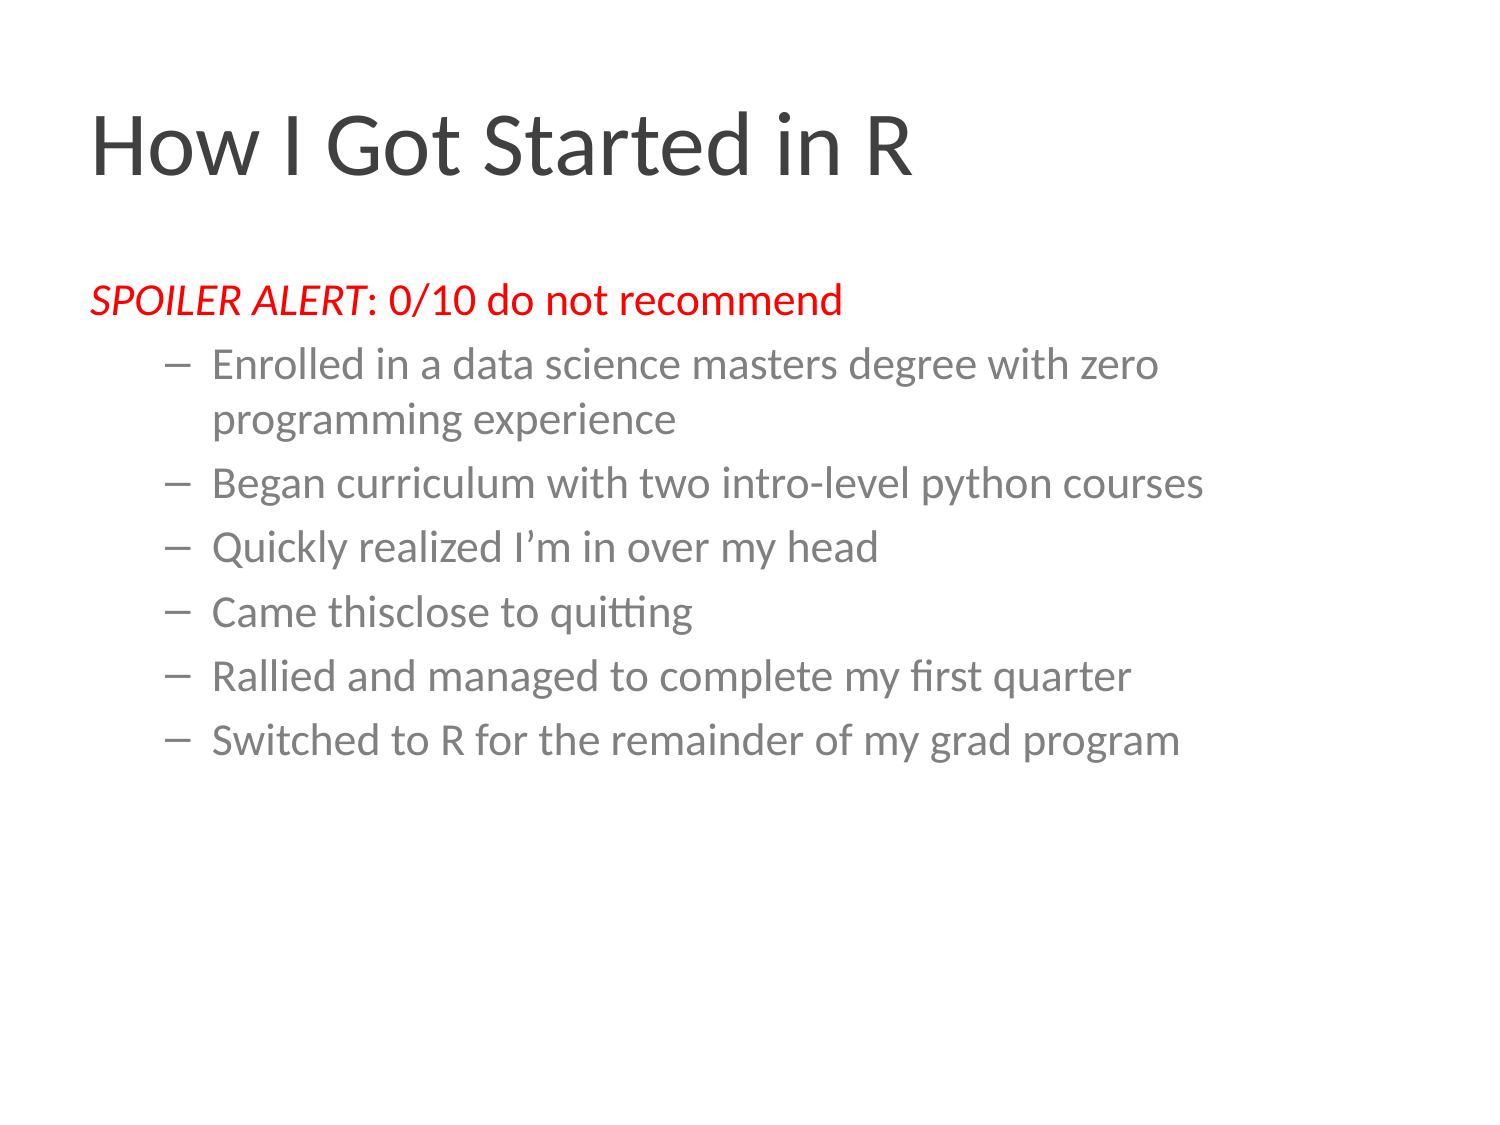

# How I Got Started in R
SPOILER ALERT: 0/10 do not recommend
Enrolled in a data science masters degree with zero programming experience
Began curriculum with two intro-level python courses
Quickly realized I’m in over my head
Came thisclose to quitting
Rallied and managed to complete my first quarter
Switched to R for the remainder of my grad program